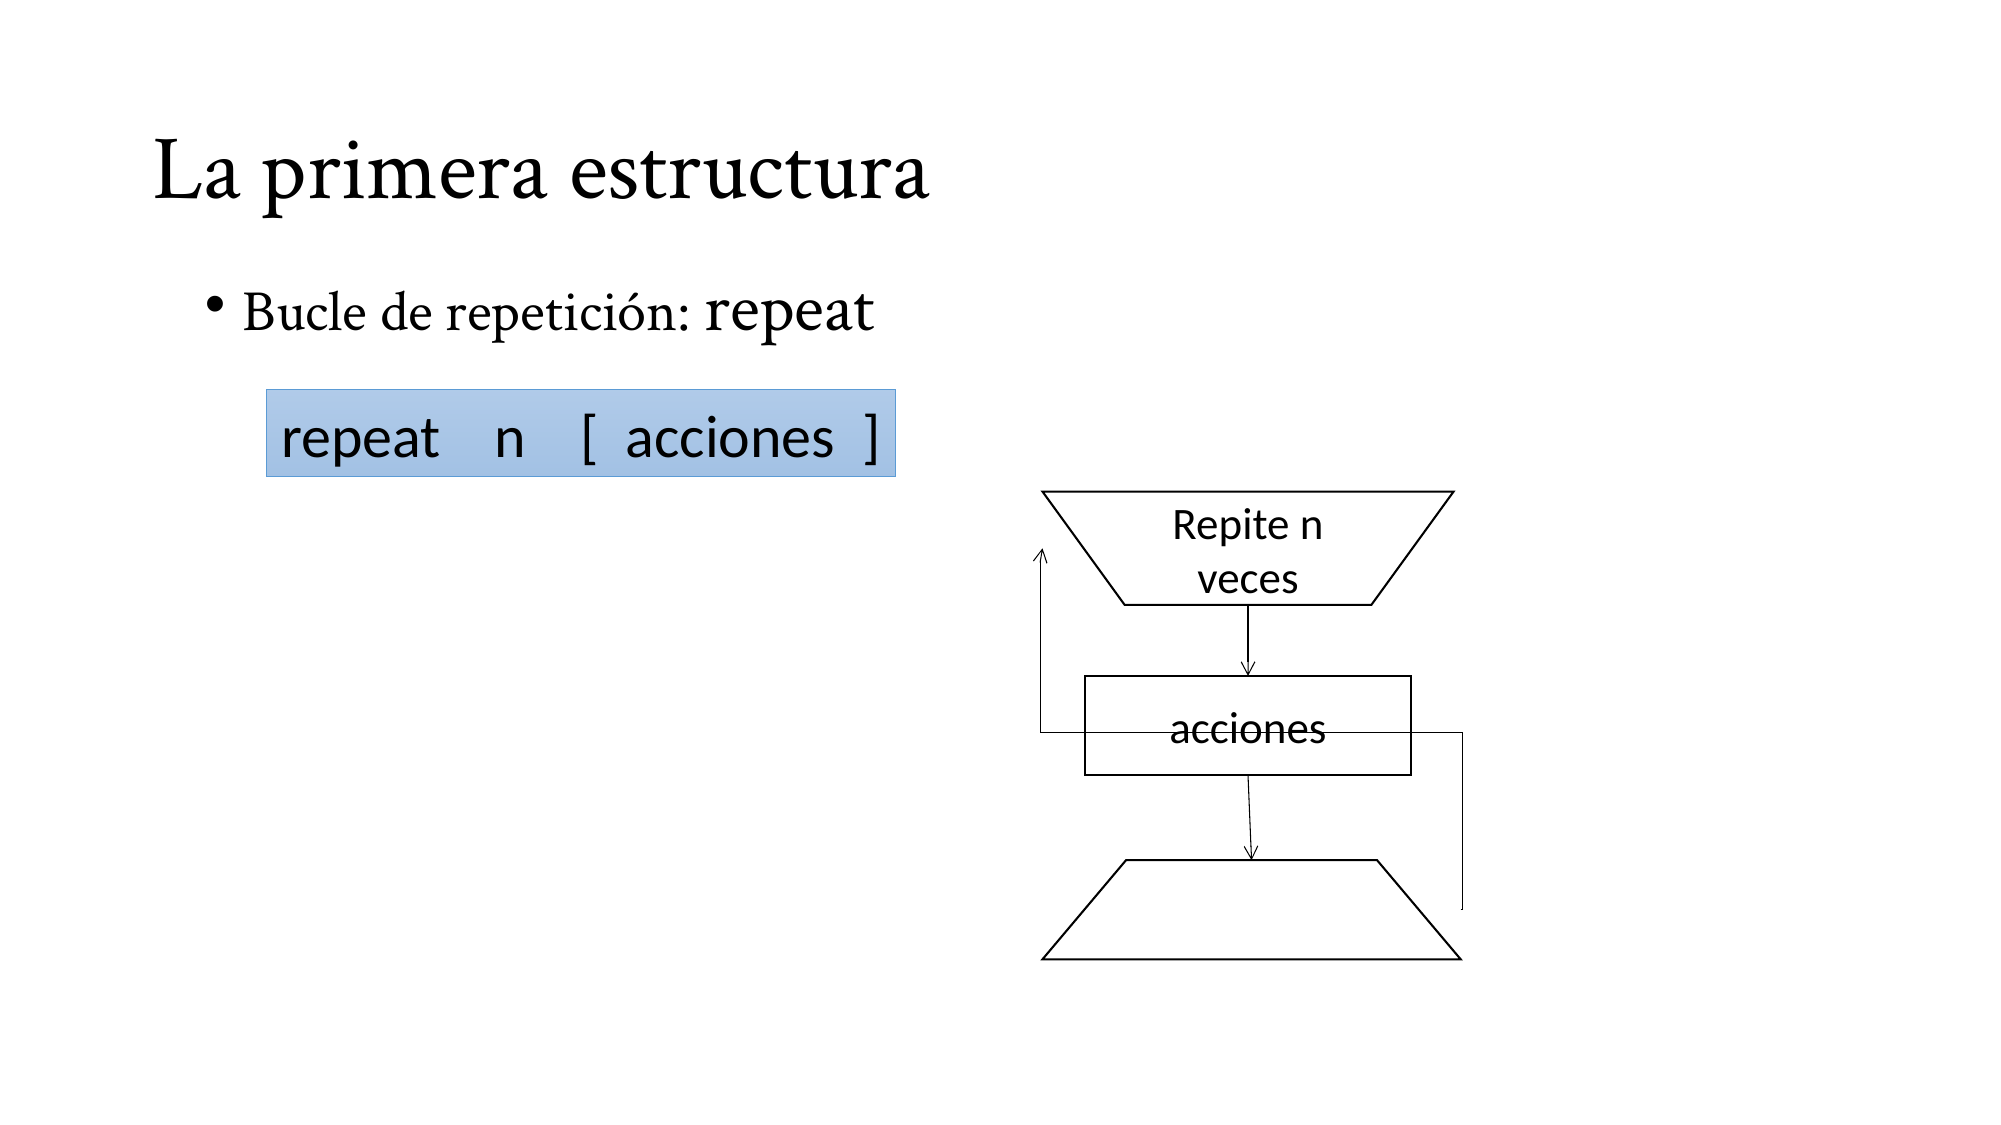

# La primera estructura
Bucle de repetición: repeat
repeat    n    [  acciones  ]
Repite n veces
acciones